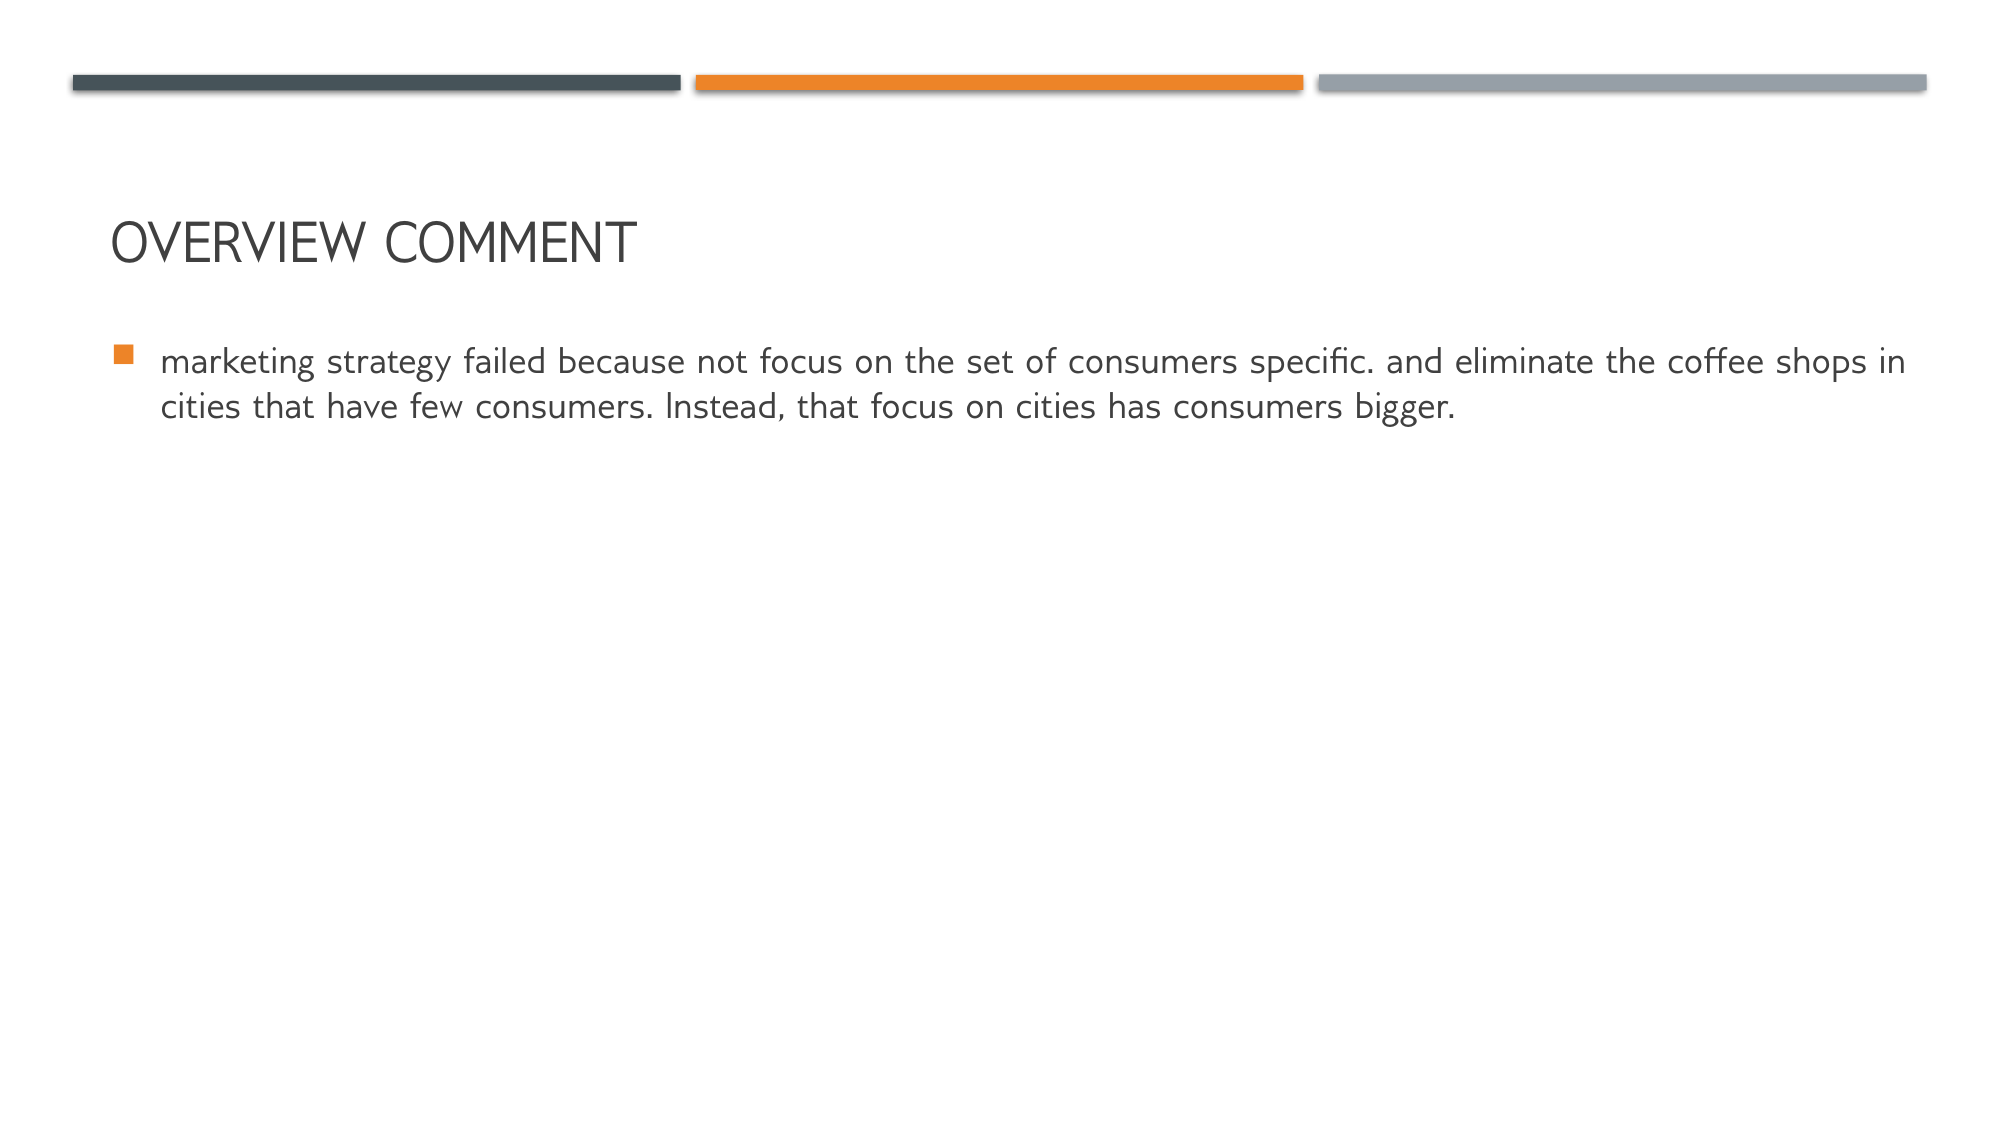

# overview comment
marketing strategy failed because not focus on the set of consumers specific. and eliminate the coffee shops in cities that have few consumers. Instead, that focus on cities has consumers bigger.